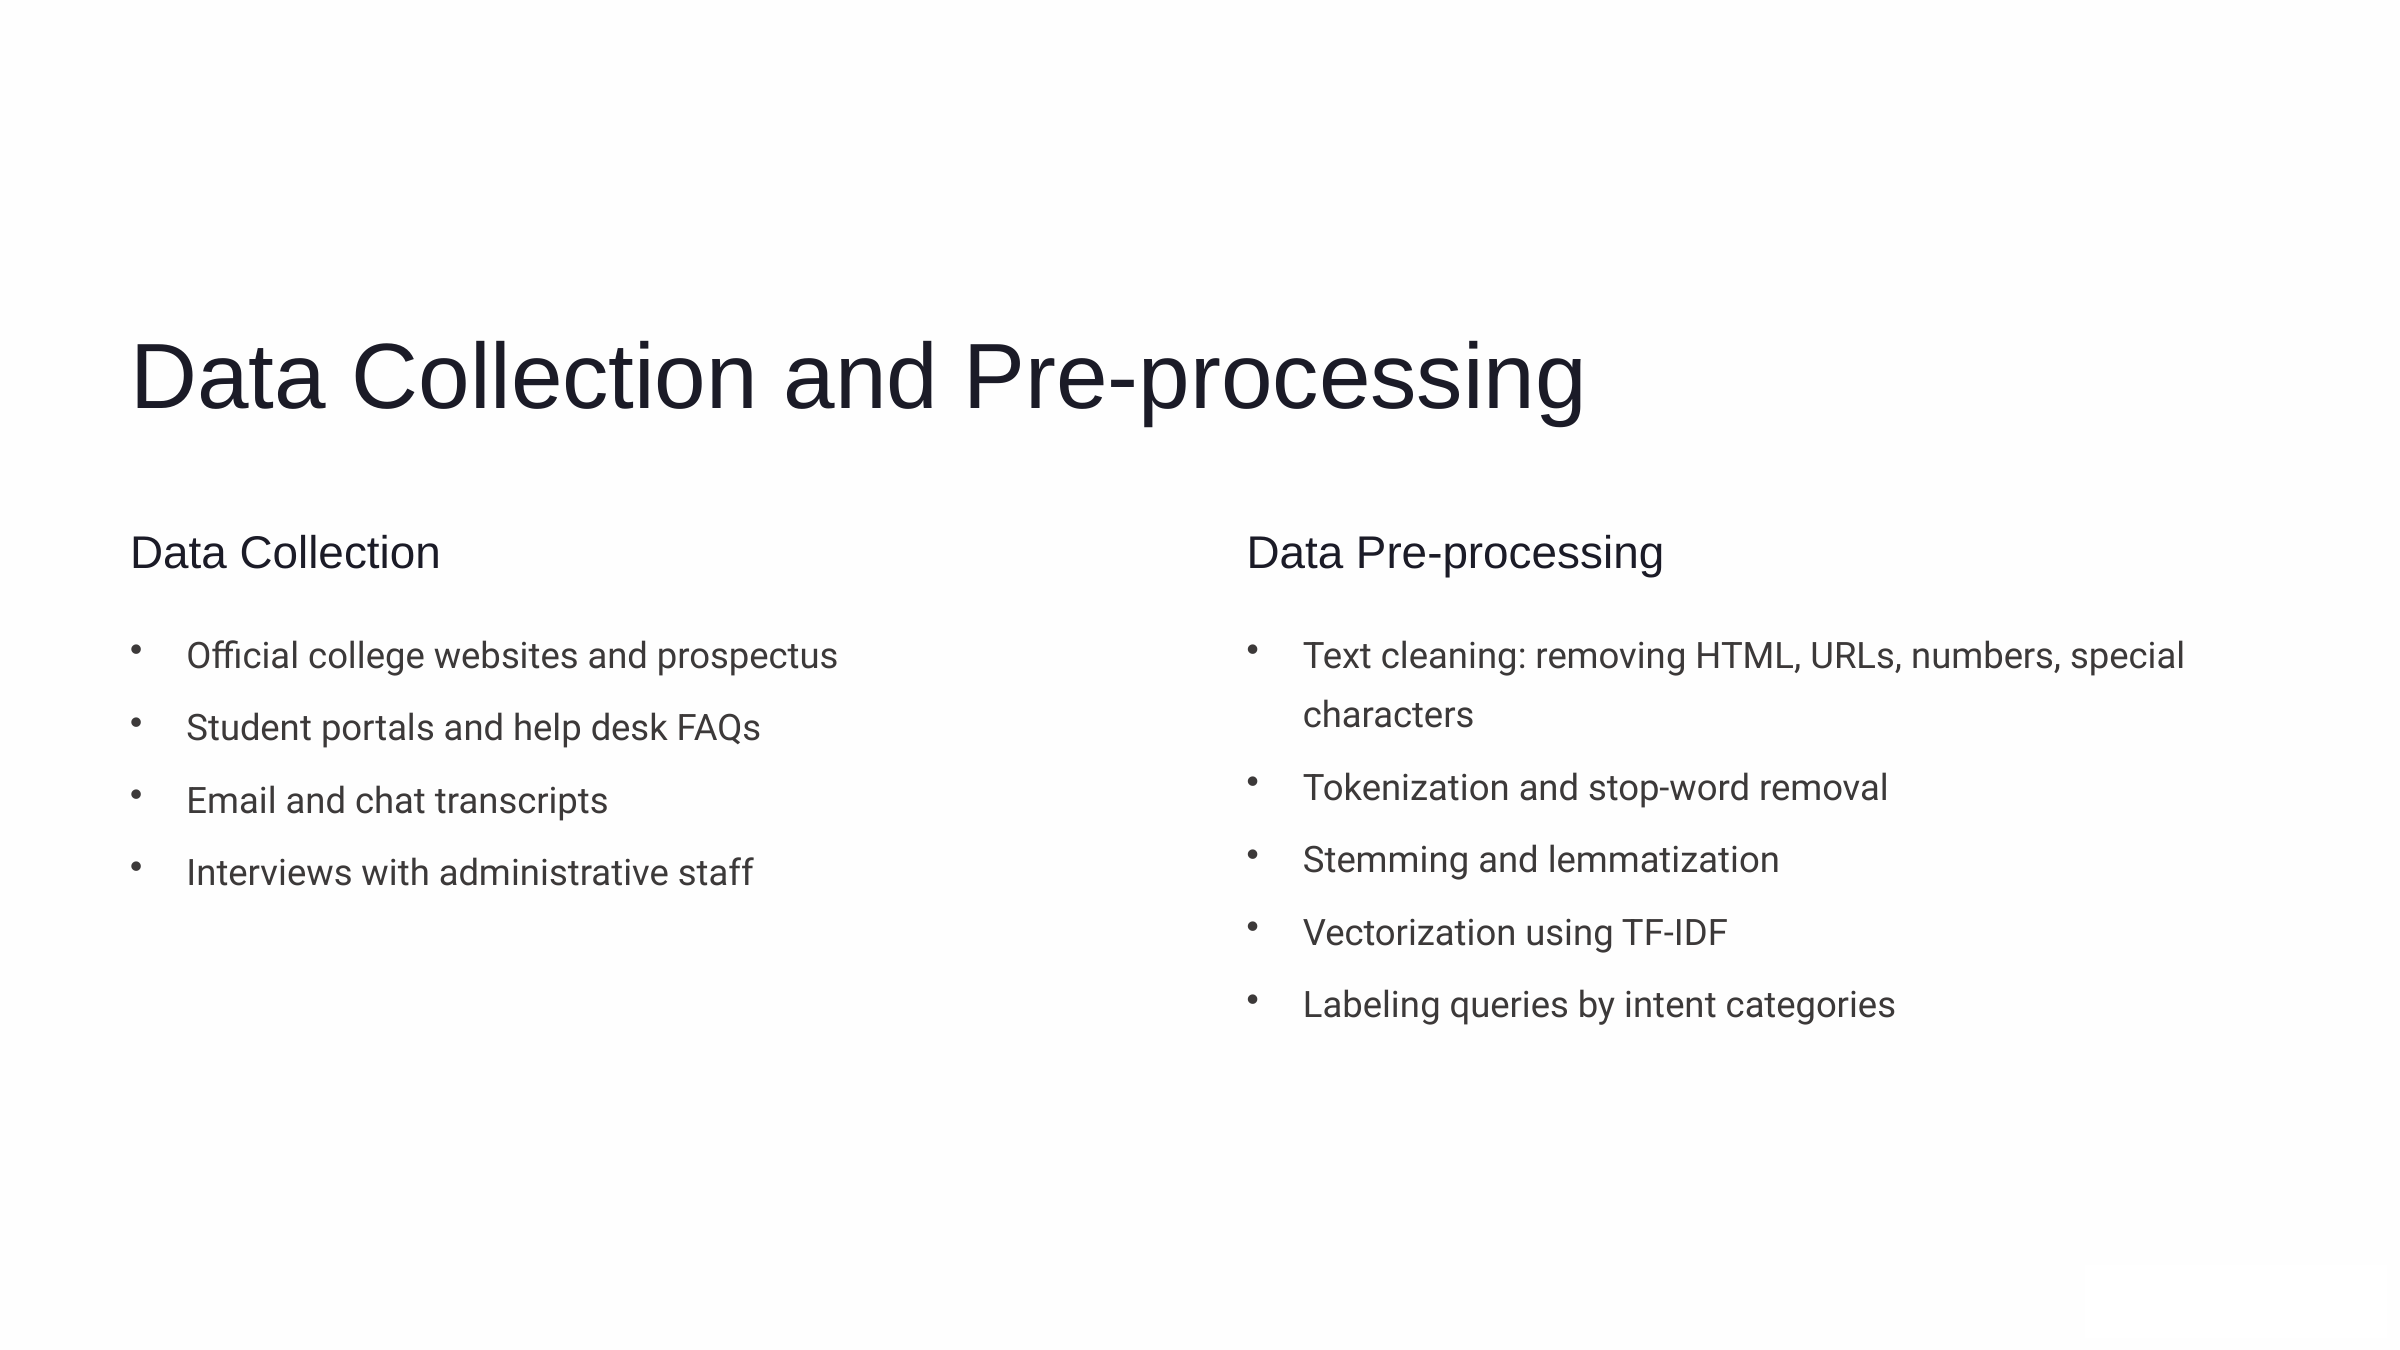

Data Collection and Pre-processing
Data Collection
Data Pre-processing
Official college websites and prospectus
Text cleaning: removing HTML, URLs, numbers, special characters
Student portals and help desk FAQs
Tokenization and stop-word removal
Email and chat transcripts
Stemming and lemmatization
Interviews with administrative staff
Vectorization using TF-IDF
Labeling queries by intent categories